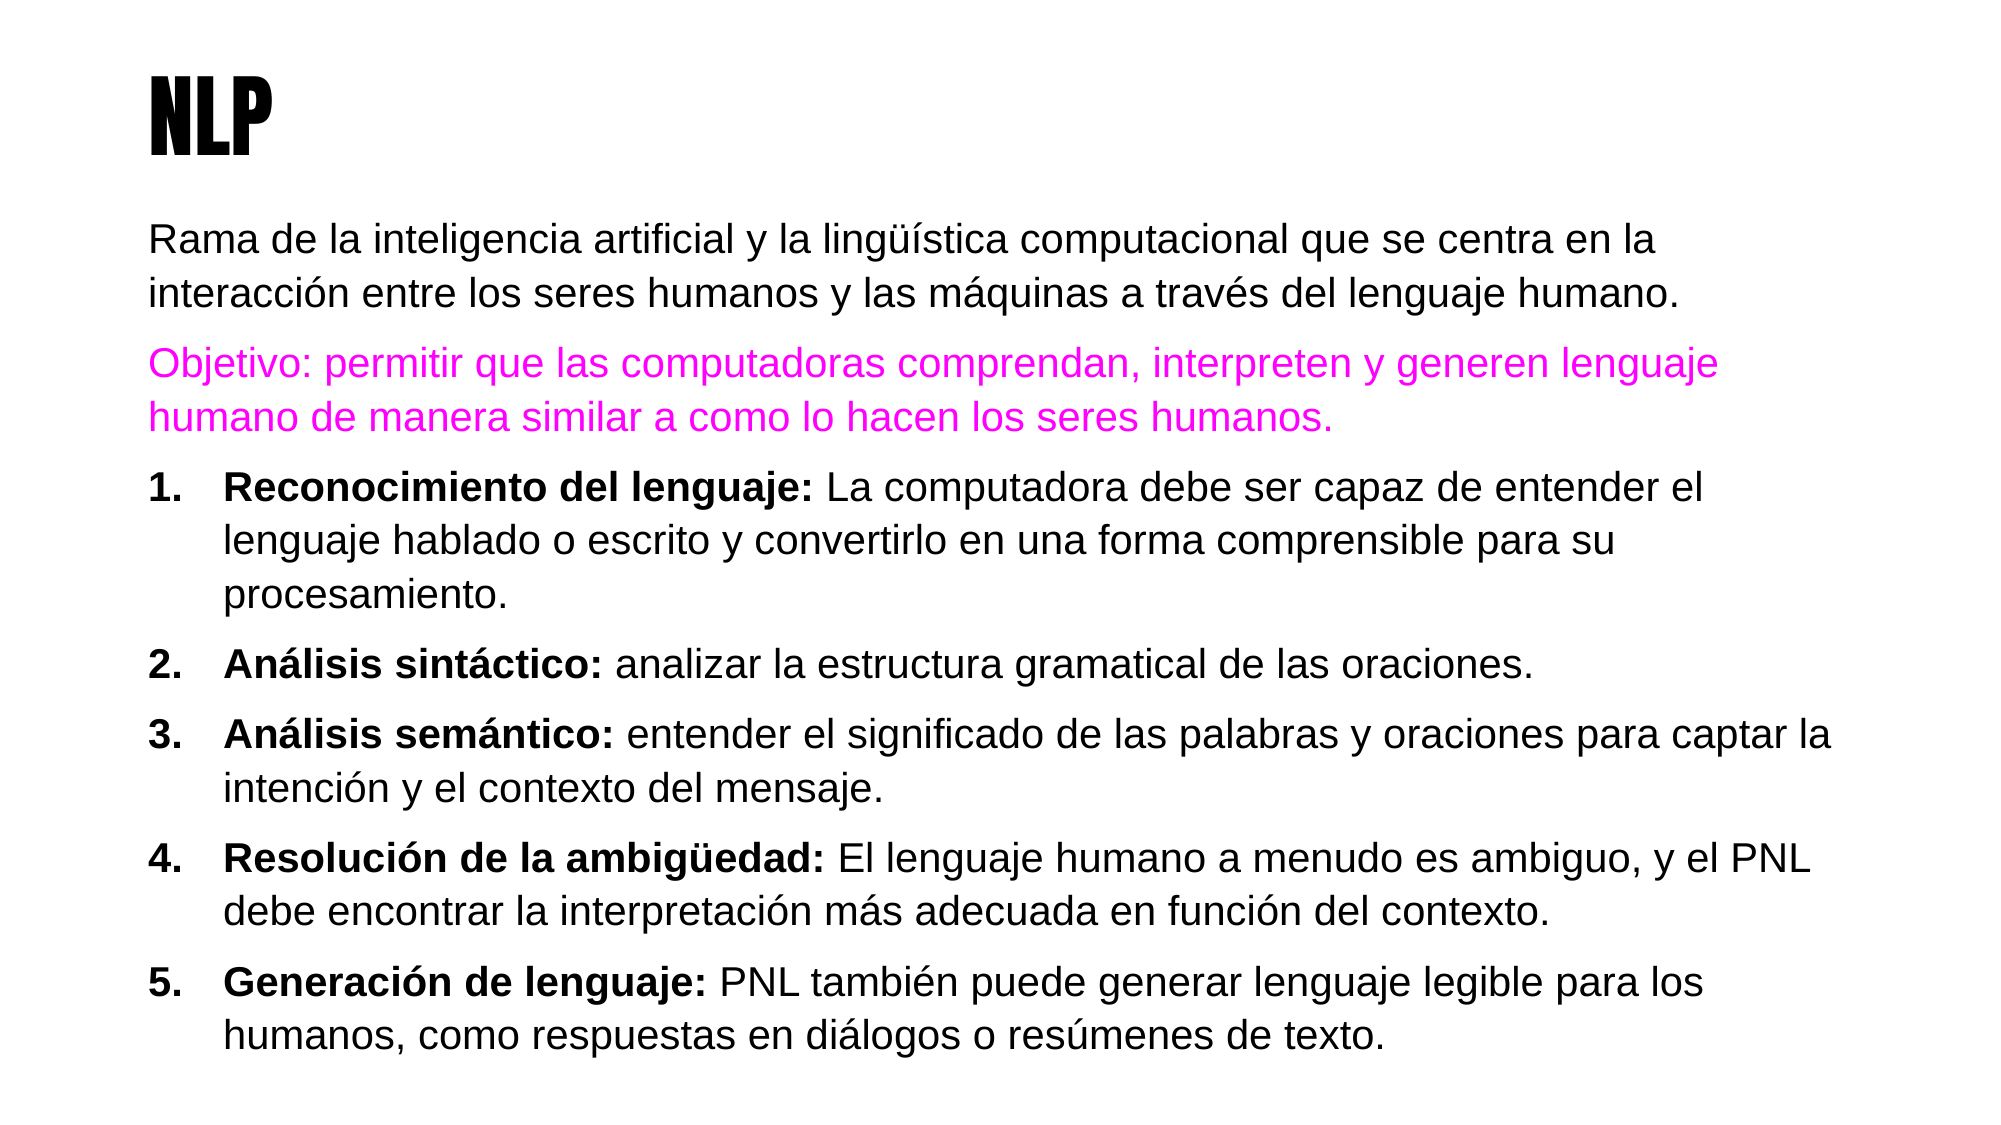

# NLP
Rama de la inteligencia artificial y la lingüística computacional que se centra en la interacción entre los seres humanos y las máquinas a través del lenguaje humano.
Objetivo: permitir que las computadoras comprendan, interpreten y generen lenguaje humano de manera similar a como lo hacen los seres humanos.
Reconocimiento del lenguaje: La computadora debe ser capaz de entender el lenguaje hablado o escrito y convertirlo en una forma comprensible para su procesamiento.
Análisis sintáctico: analizar la estructura gramatical de las oraciones.
Análisis semántico: entender el significado de las palabras y oraciones para captar la intención y el contexto del mensaje.
Resolución de la ambigüedad: El lenguaje humano a menudo es ambiguo, y el PNL debe encontrar la interpretación más adecuada en función del contexto.
Generación de lenguaje: PNL también puede generar lenguaje legible para los humanos, como respuestas en diálogos o resúmenes de texto.